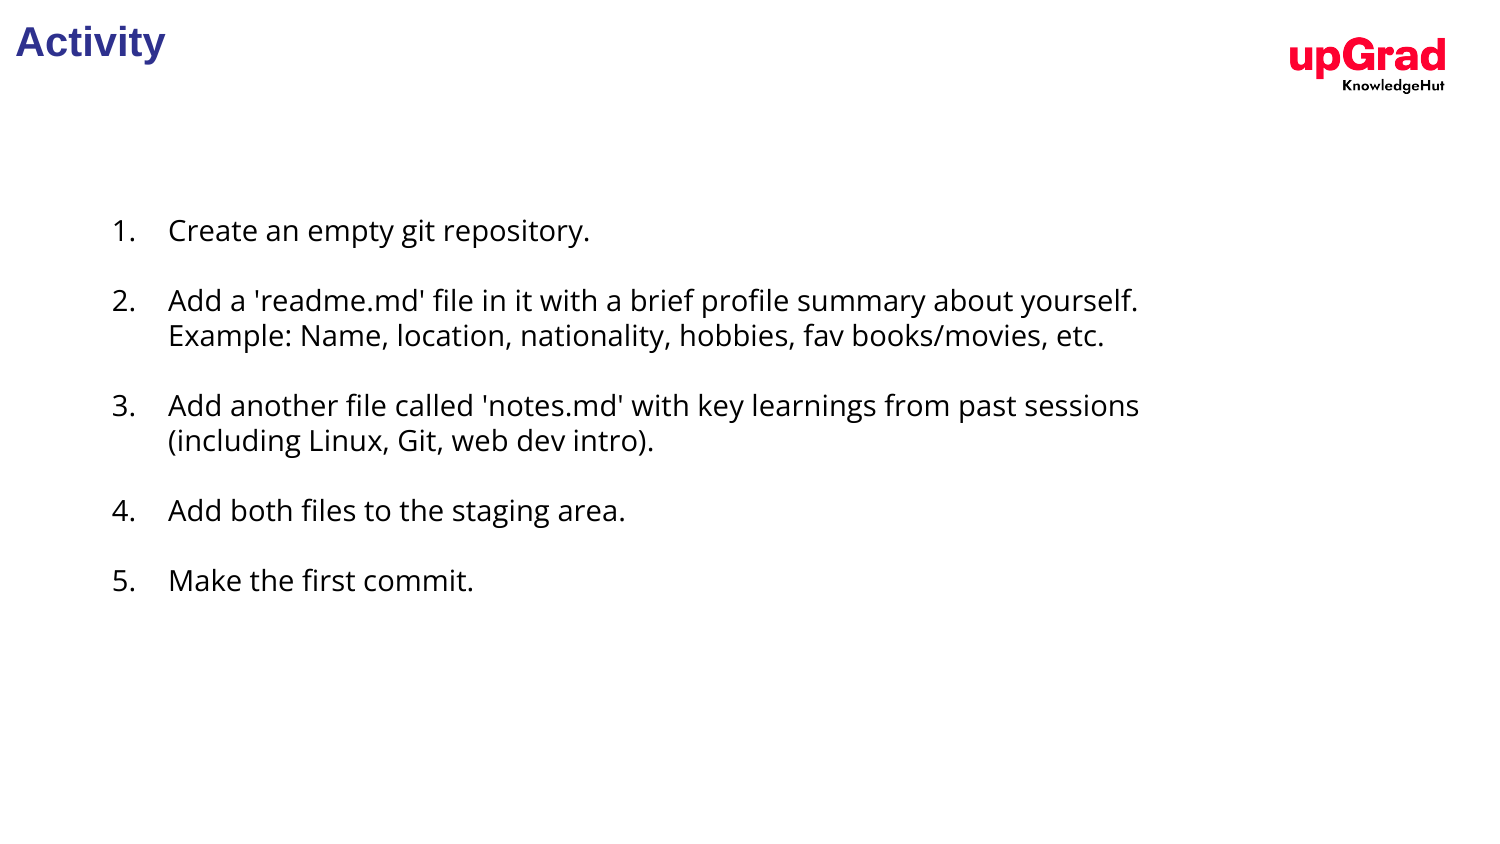

Activity
Create an empty git repository.

Add a 'readme.md' file in it with a brief profile summary about yourself. Example: Name, location, nationality, hobbies, fav books/movies, etc.

Add another file called 'notes.md' with key learnings from past sessions (including Linux, Git, web dev intro).

Add both files to the staging area.

Make the first commit.